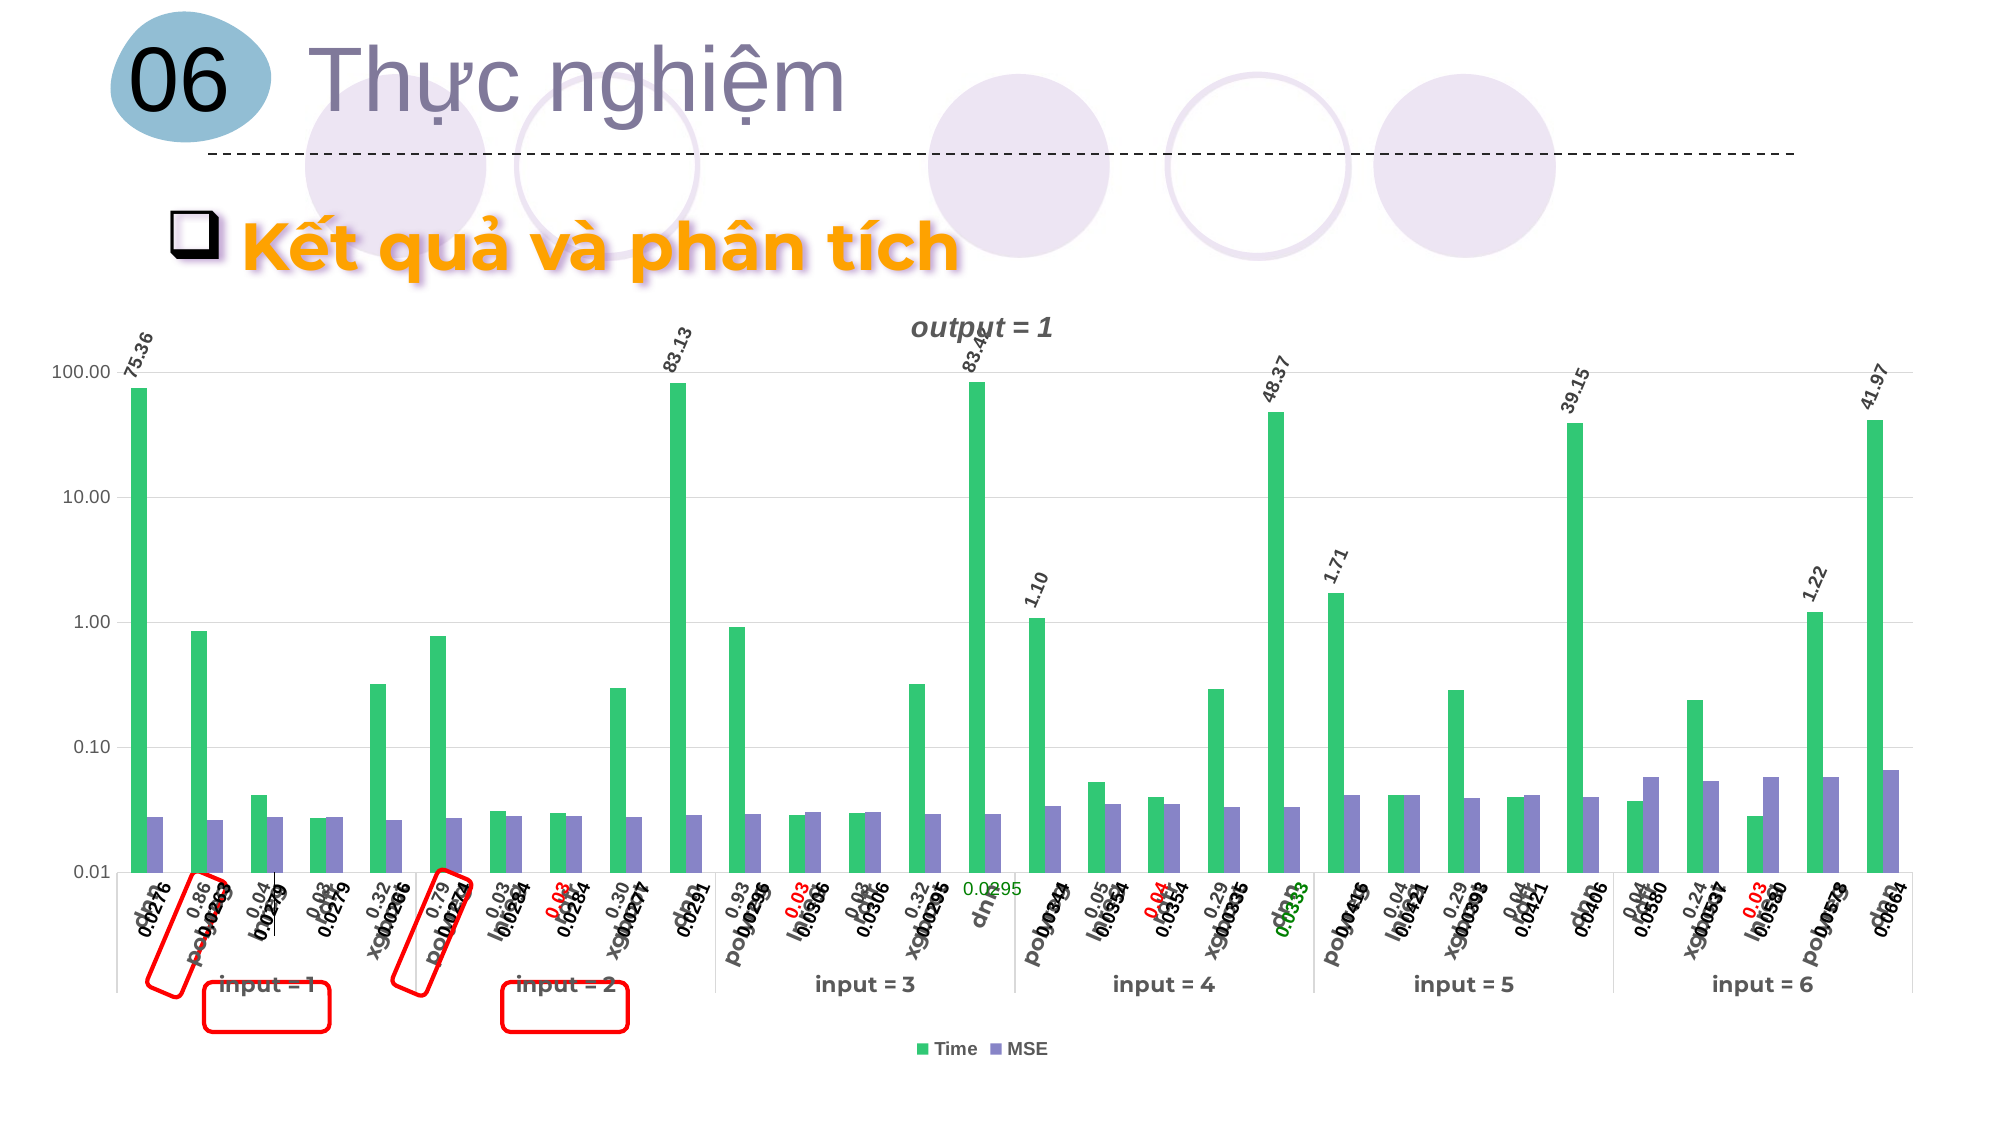

Thực nghiệm

06
Kết quả và phân tích

### Chart: output = 1

| Category | Time | MSE |
|---|---|---|
| dnn | 75.35653234 | 0.0276480502 |
| polyreg | 0.8578972816 | 0.02627445206 |
| lnreg | 0.04198122025 | 0.02789631419 |
| rdfr | 0.0272166729 | 0.02789631419 |
| xgboot | 0.3230397701 | 0.02656356502 |
| polyreg | 0.7874436378 | 0.0274186164 |
| lnreg | 0.03136968613 | 0.02840822907 |
| rdfr | 0.03008246422 | 0.02840822907 |
| xgboot | 0.2988798618 | 0.02768494152 |
| dnn | 83.12758231 | 0.02912136179 |
| polyreg | 0.9277992249 | 0.02956810619 |
| lnreg | 0.02875137329 | 0.03063565008 |
| rdfr | 0.03019833565 | 0.03063565008 |
| xgboot | 0.3222634792 | 0.02954545852 |
| dnn | 83.42066646 | 0.02949351604 |
| polyreg | 1.096228361 | 0.03443242585 |
| lnreg | 0.0531976223 | 0.03542667731 |
| rdfr | 0.04061555862 | 0.03542667731 |
| xgboot | 0.2922878265 | 0.03350719389 |
| dnn | 48.37045813 | 0.03325439861 |
| polyreg | 1.713519573 | 0.04161933108 |
| lnreg | 0.04180121422 | 0.04209887518 |
| xgboot | 0.2865927219 | 0.03927958847 |
| rdfr | 0.04024910927 | 0.04209887518 |
| dnn | 39.14965701 | 0.04057915564 |
| rdfr | 0.03751587868 | 0.05804753505 |
| xgboot | 0.2403688431 | 0.05365739737 |
| lnreg | 0.02847957611 | 0.05804753505 |
| polyreg | 1.21903801 | 0.05783530263 |
| dnn | 41.97346783 | 0.06636771563 |